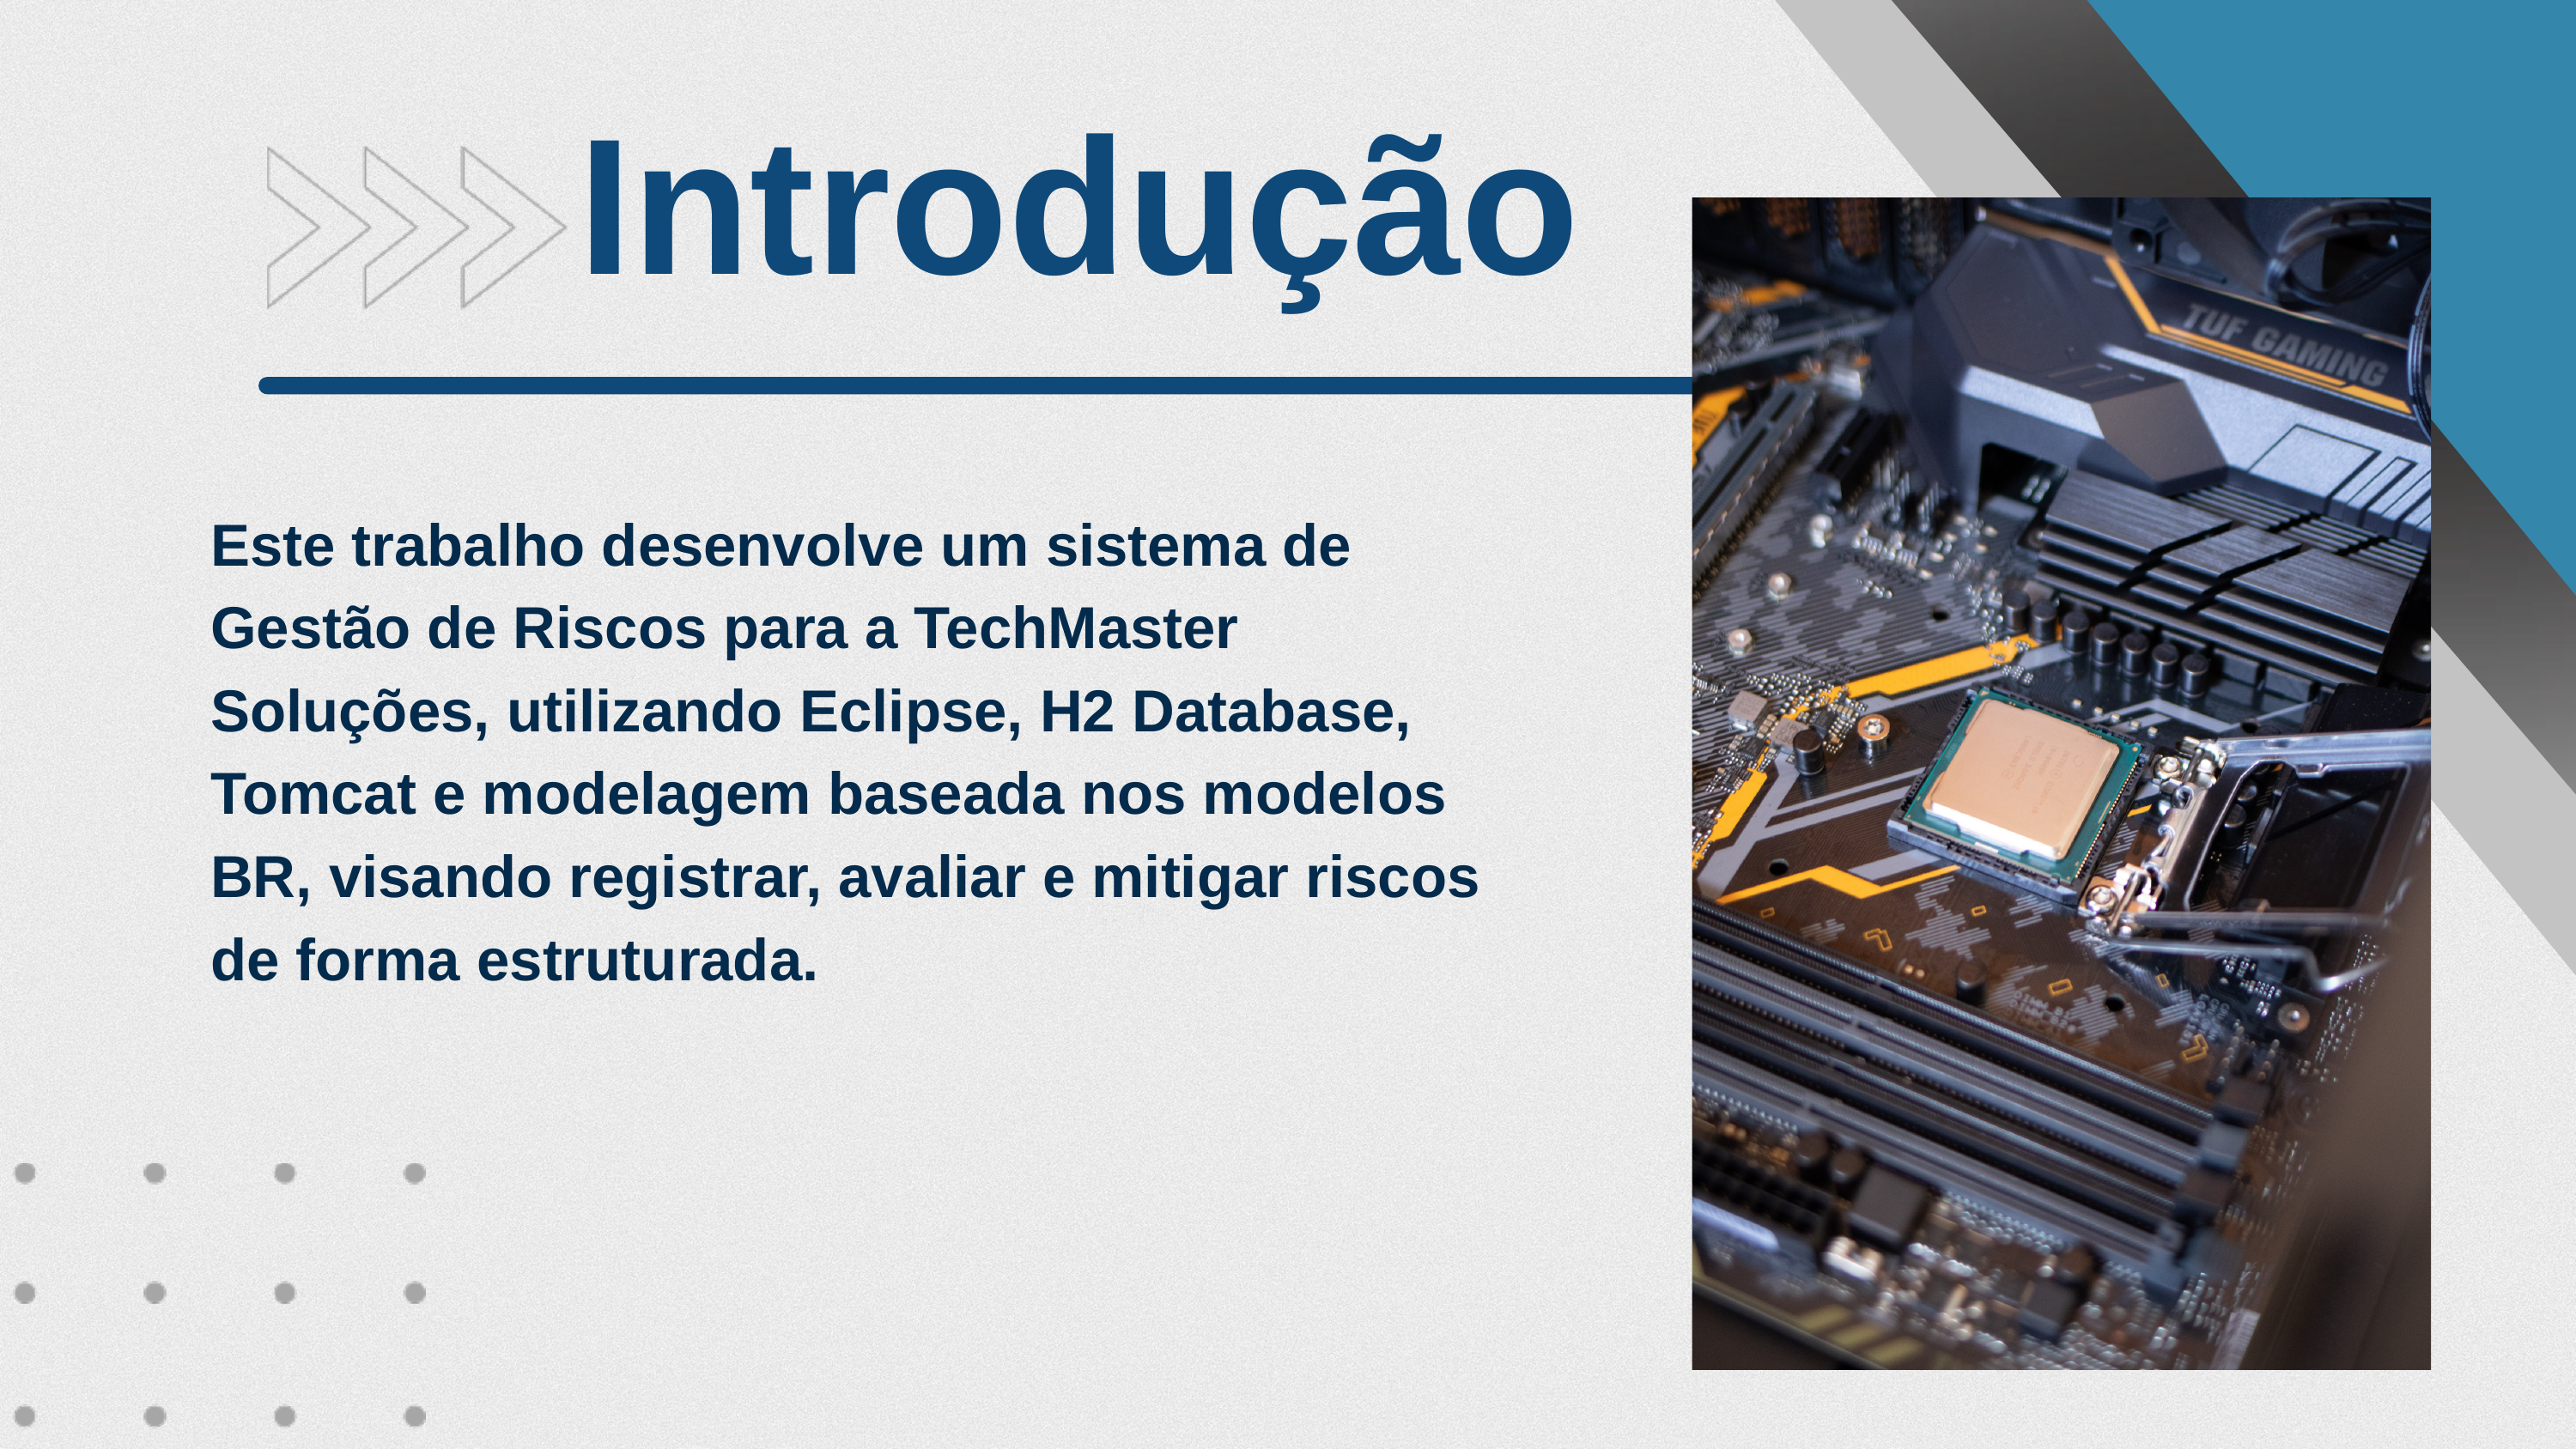

Introdução

Este trabalho desenvolve um sistema de Gestão de Riscos para a TechMaster Soluções, utilizando Eclipse, H2 Database, Tomcat e modelagem baseada nos modelos BR, visando registrar, avaliar e mitigar riscos de forma estruturada.